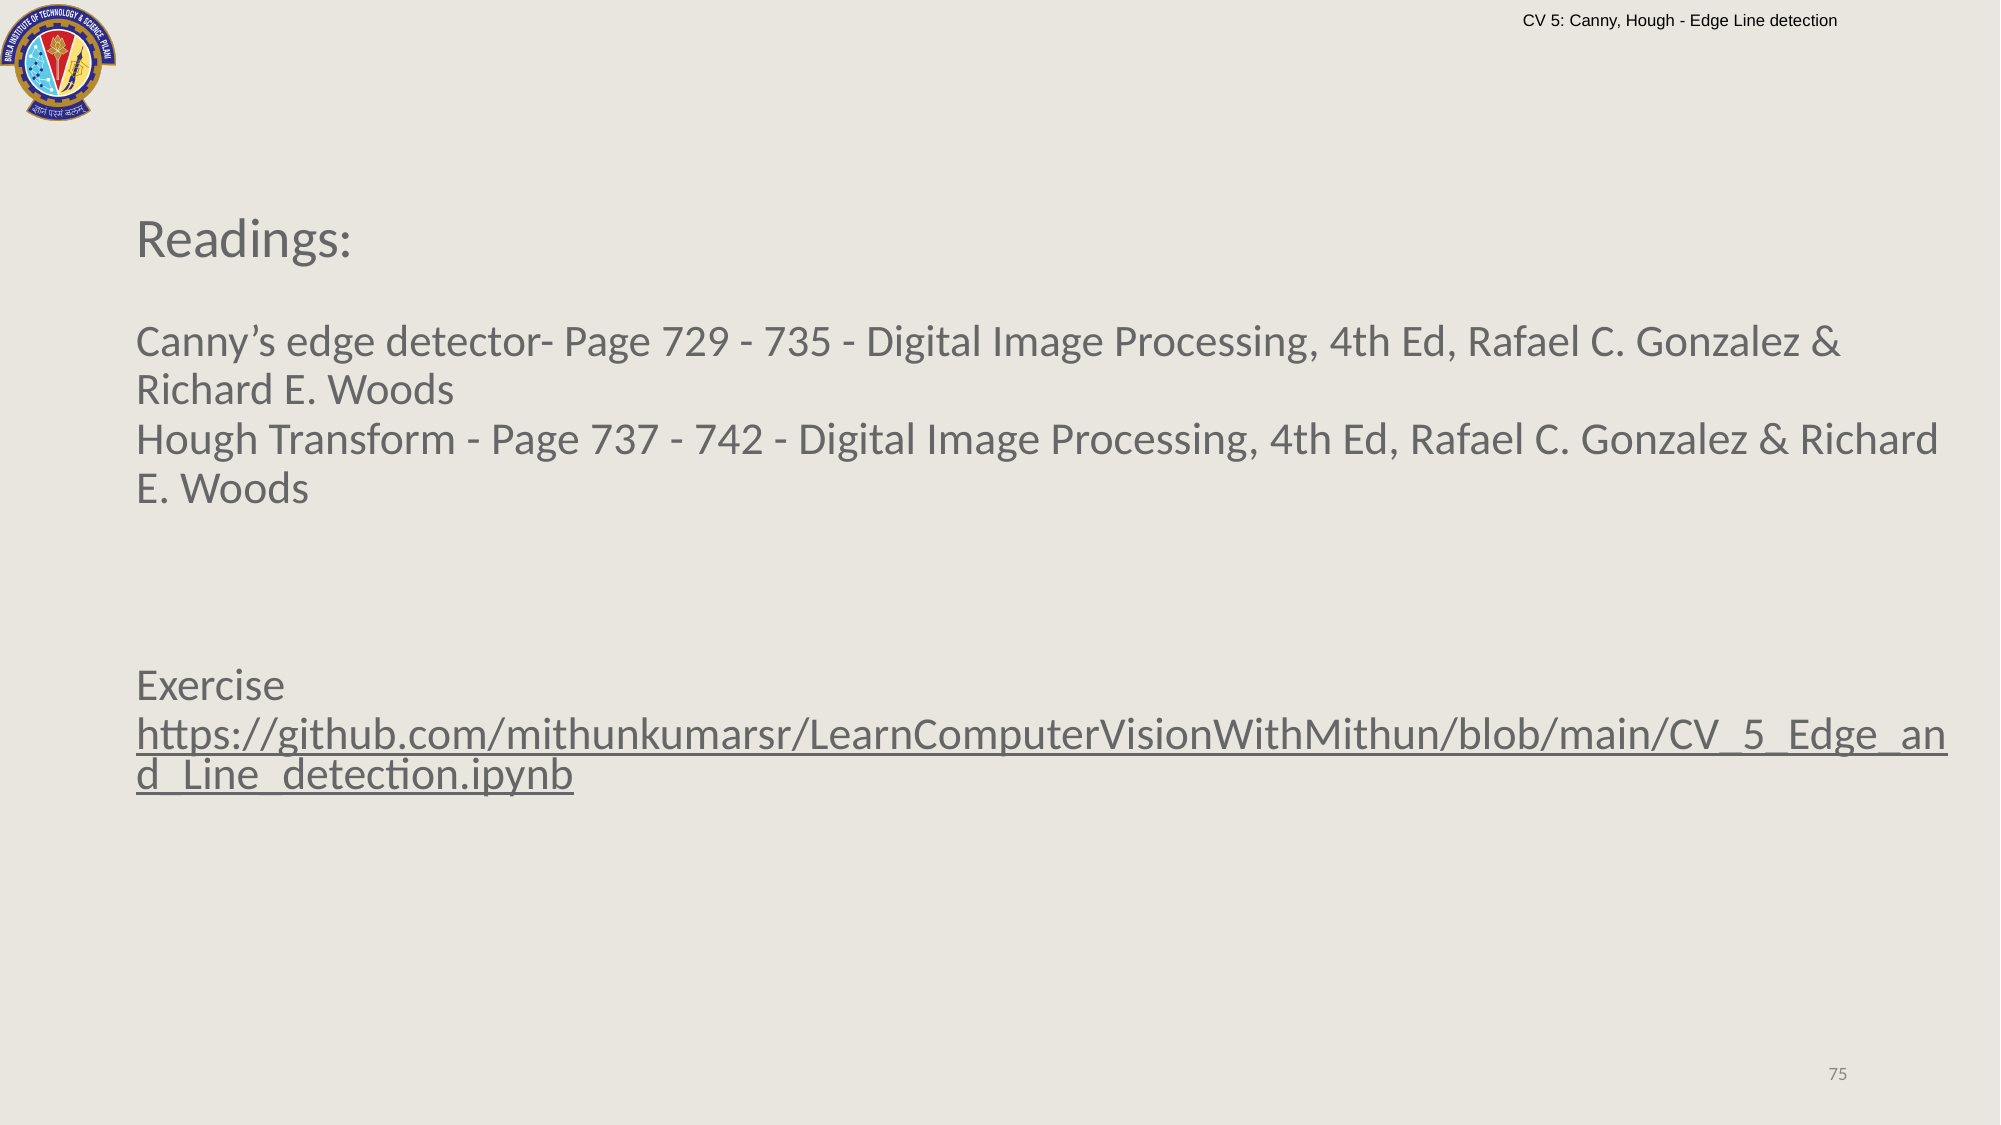

Readings:

Canny’s edge detector- Page 729 - 735 - Digital Image Processing, 4th Ed, Rafael C. Gonzalez & Richard E. Woods
Hough Transform - Page 737 - 742 - Digital Image Processing, 4th Ed, Rafael C. Gonzalez & Richard E. Woods

Exercise
https://github.com/mithunkumarsr/LearnComputerVisionWithMithun/blob/main/CV_5_Edge_and_Line_detection.ipynb

75